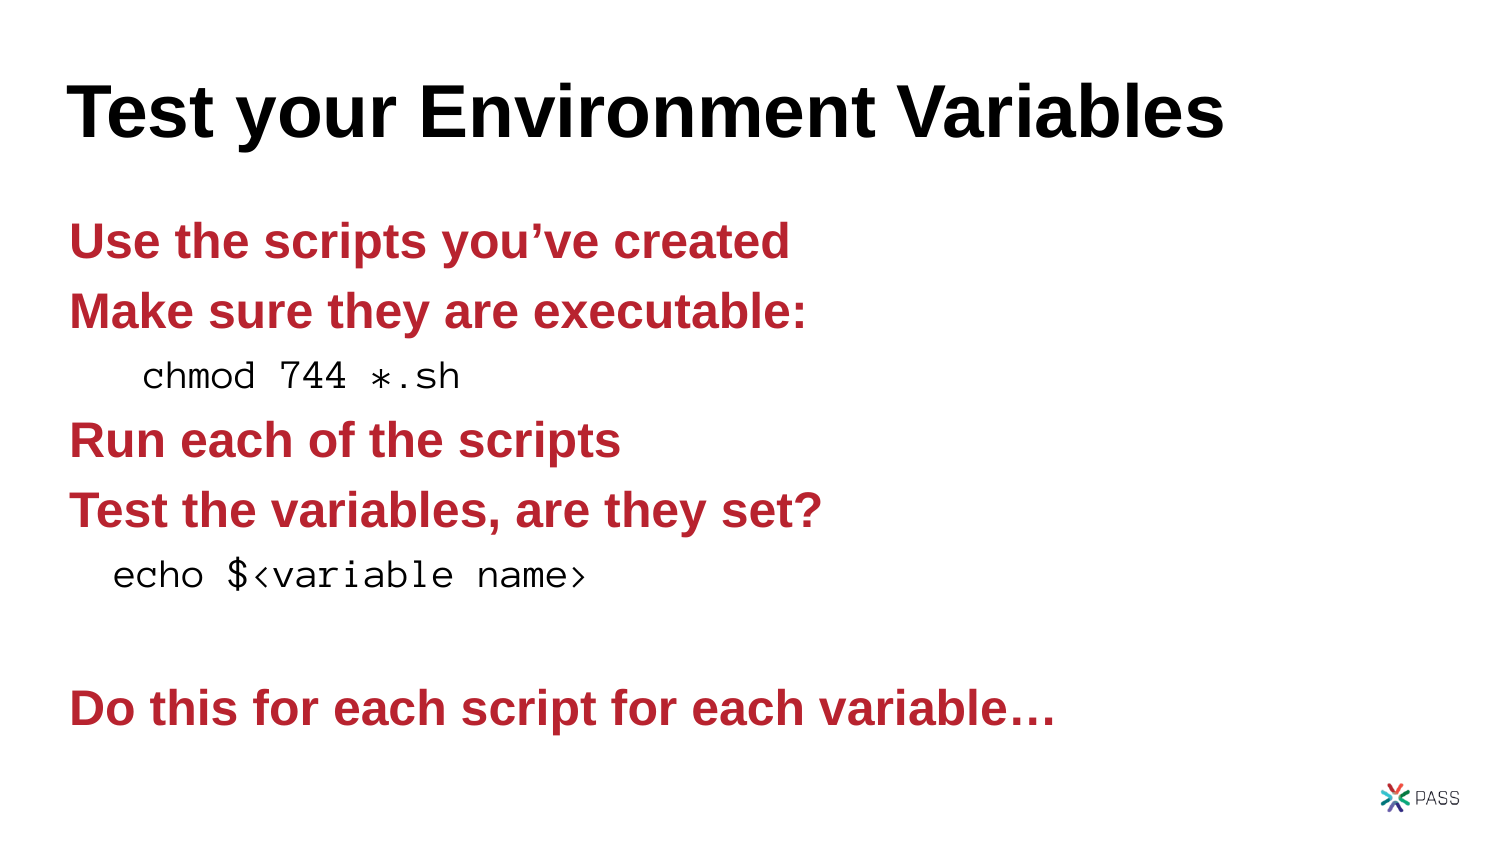

31
# Test your Environment Variables
Use the scripts you’ve created
Make sure they are executable:
chmod 744 *.sh
Run each of the scripts
Test the variables, are they set?
  echo $<variable name>

Do this for each script for each variable…